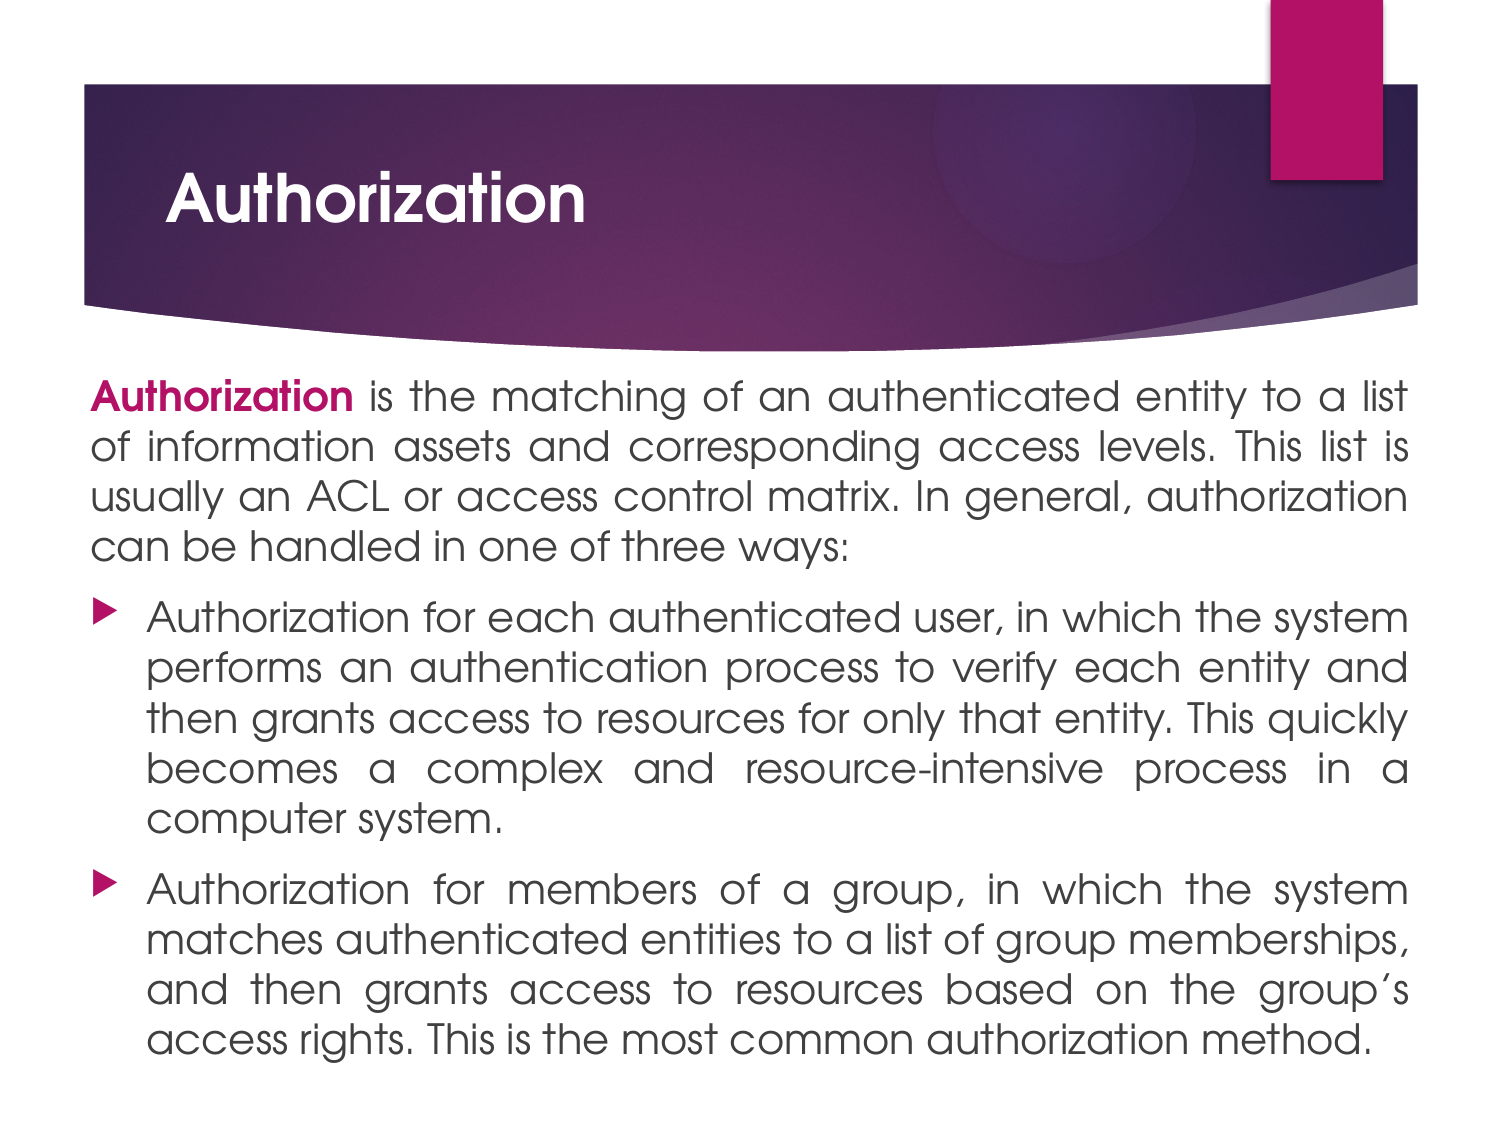

# Authorization
Authorization is the matching of an authenticated entity to a list of information assets and corresponding access levels. This list is usually an ACL or access control matrix. In general, authorization can be handled in one of three ways:
Authorization for each authenticated user, in which the system performs an authentication process to verify each entity and then grants access to resources for only that entity. This quickly becomes a complex and resource-intensive process in a computer system.
Authorization for members of a group, in which the system matches authenticated entities to a list of group memberships, and then grants access to resources based on the group’s access rights. This is the most common authorization method.